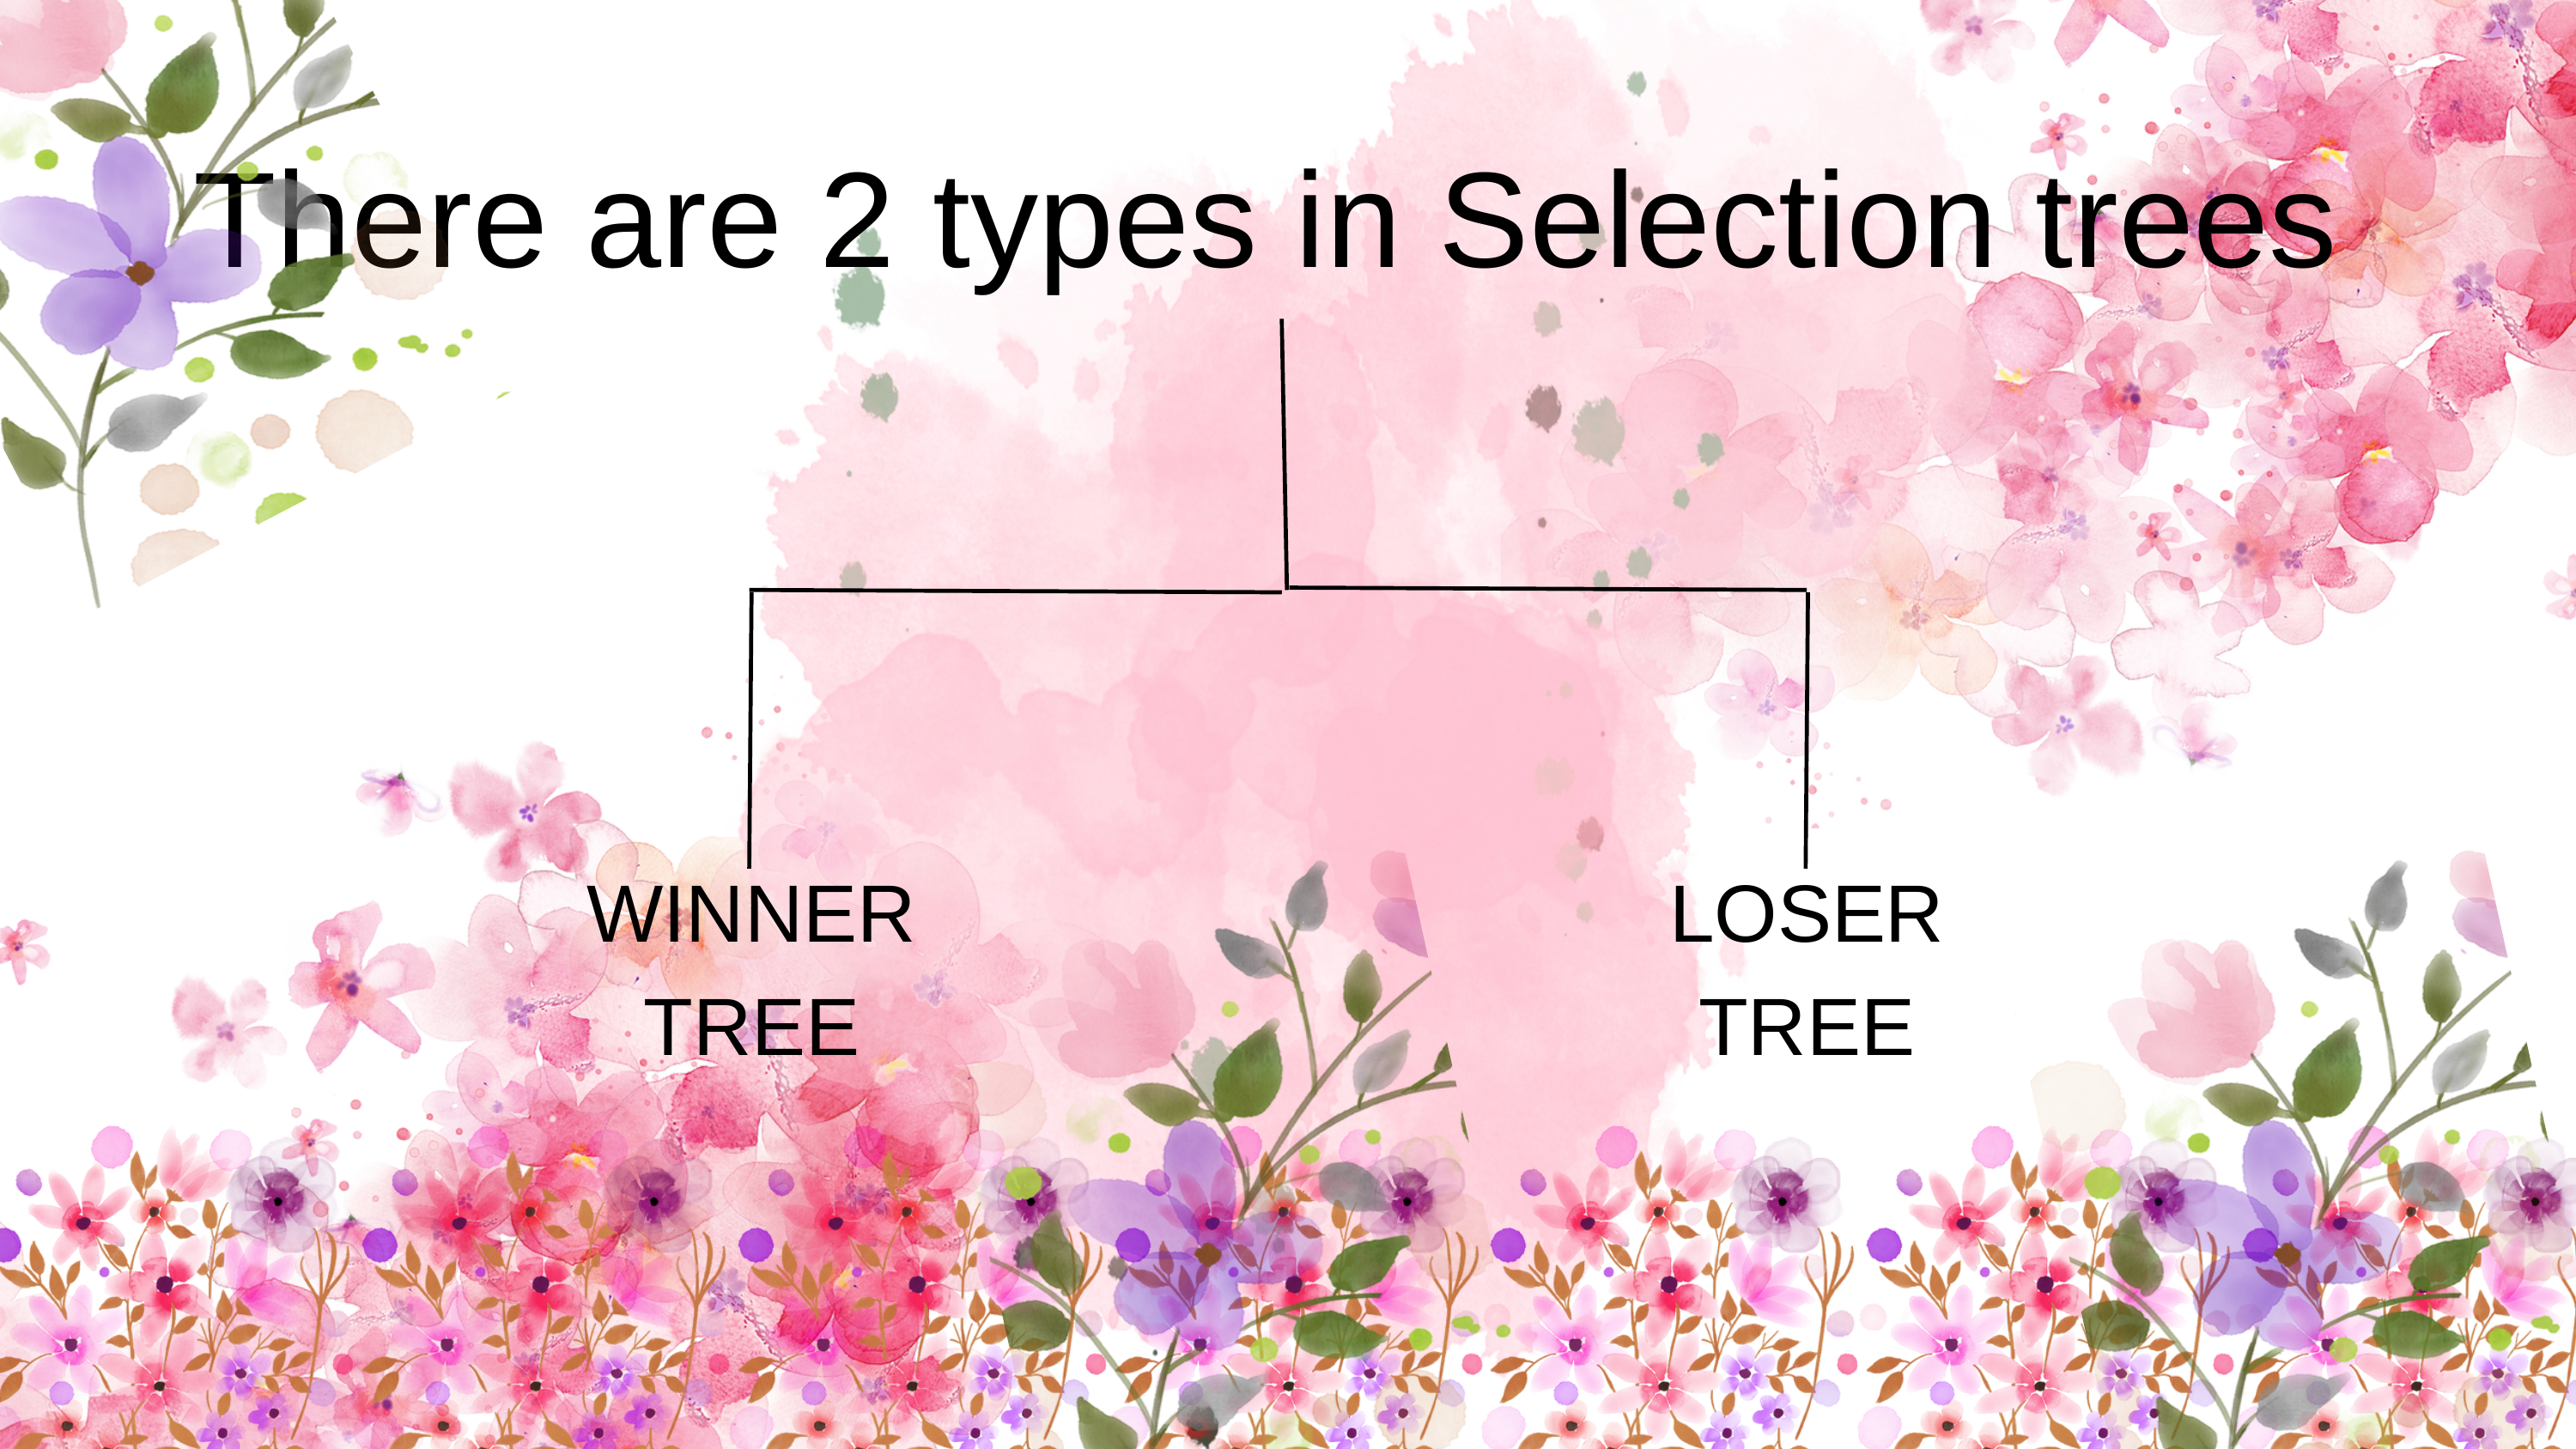

There are 2 types in Selection trees

WINNER
TREE
LOSER
TREE